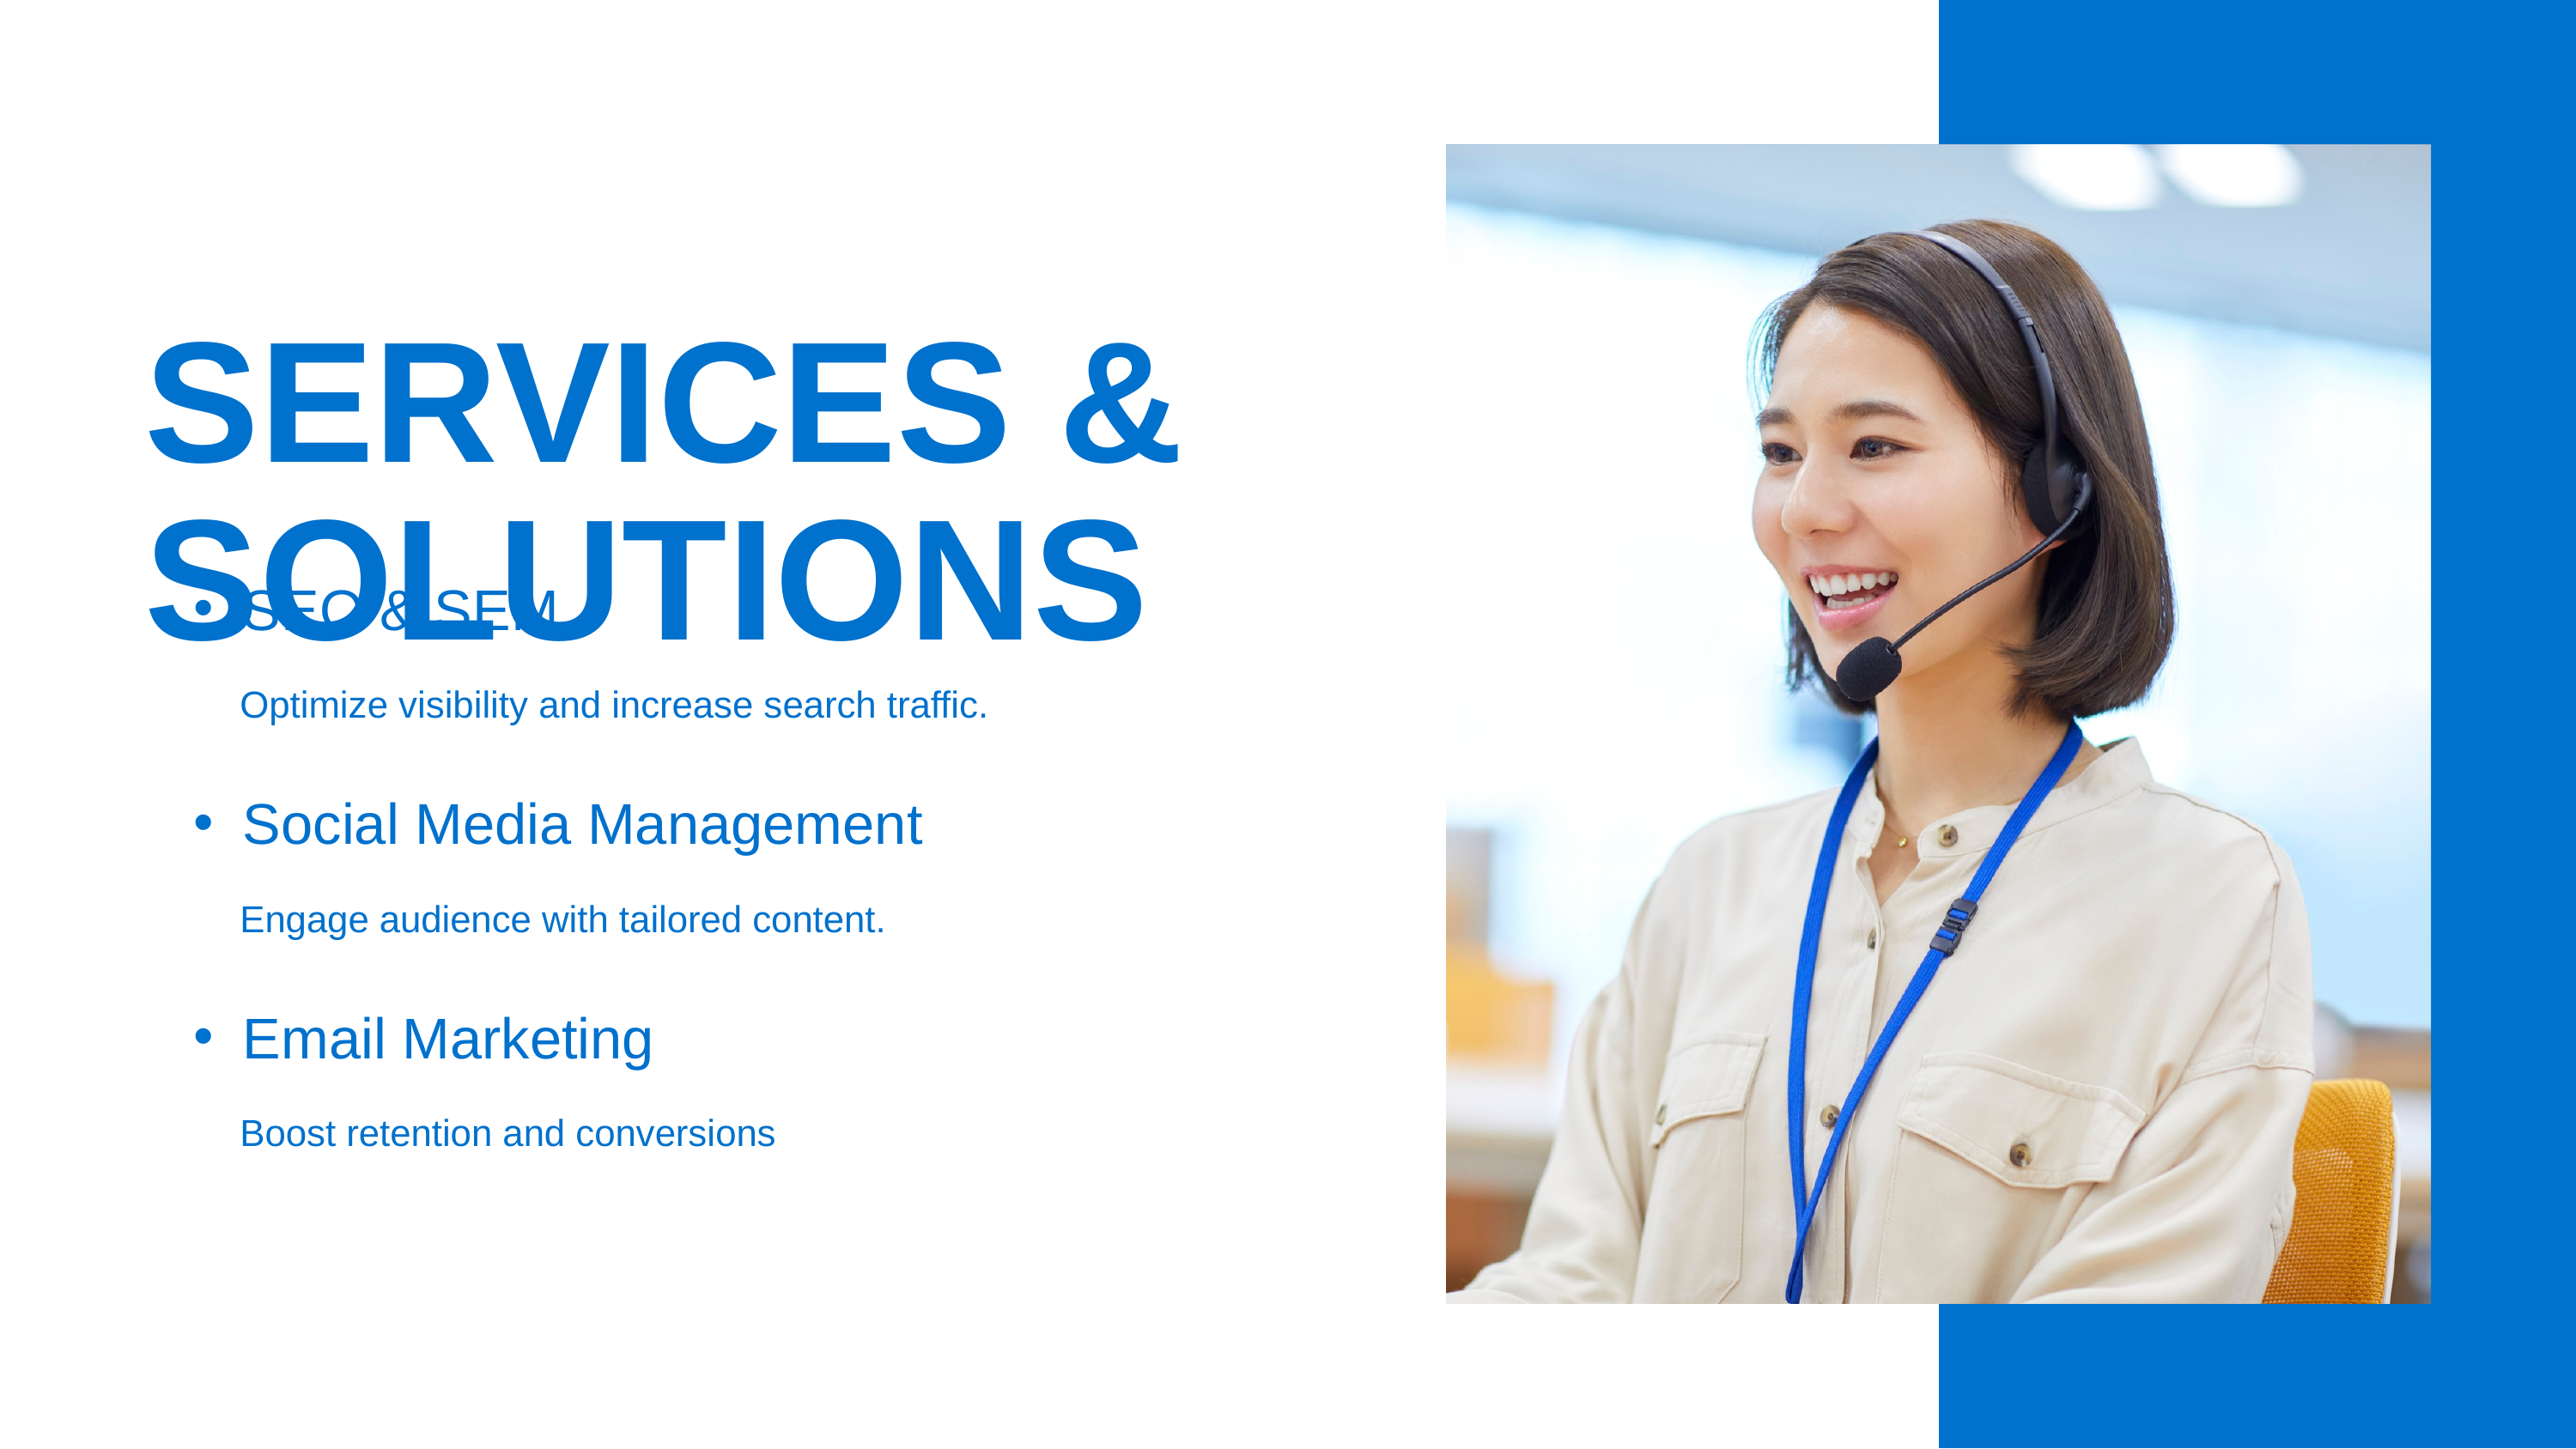

SERVICES & SOLUTIONS
SEO & SEM
Optimize visibility and increase search traffic.
Social Media Management
Engage audience with tailored content.
Email Marketing
Boost retention and conversions